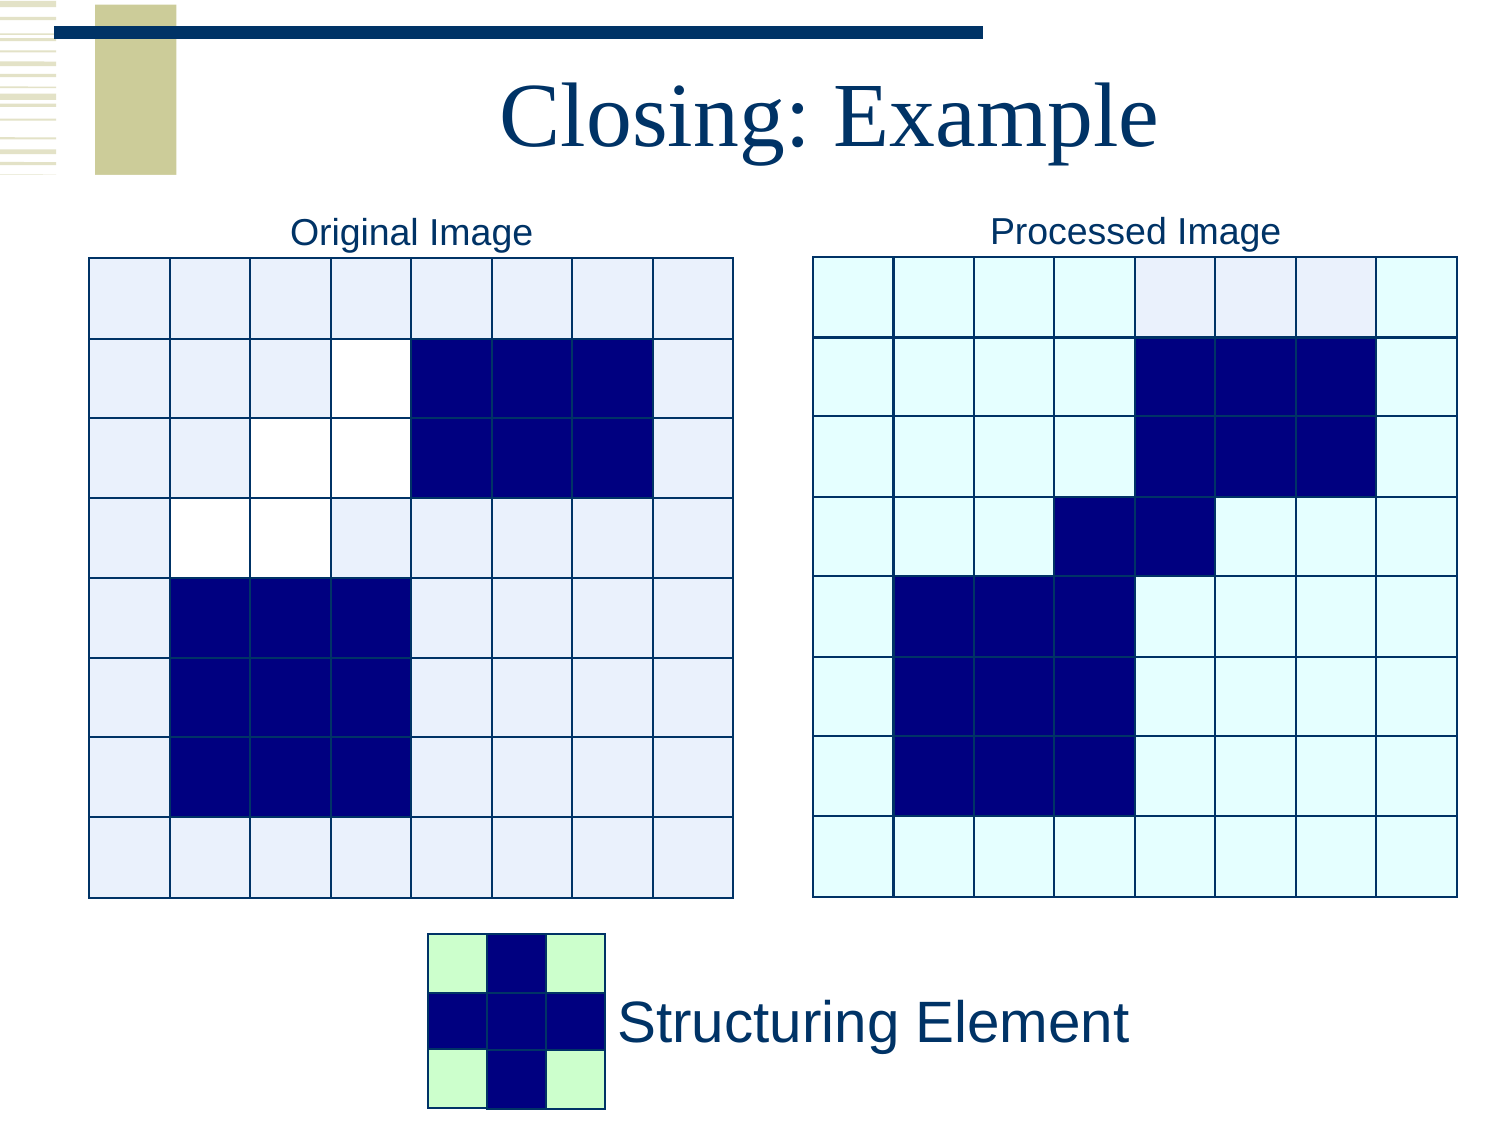

Closing: Example

Processed Image
Original Image

Structuring Element
60